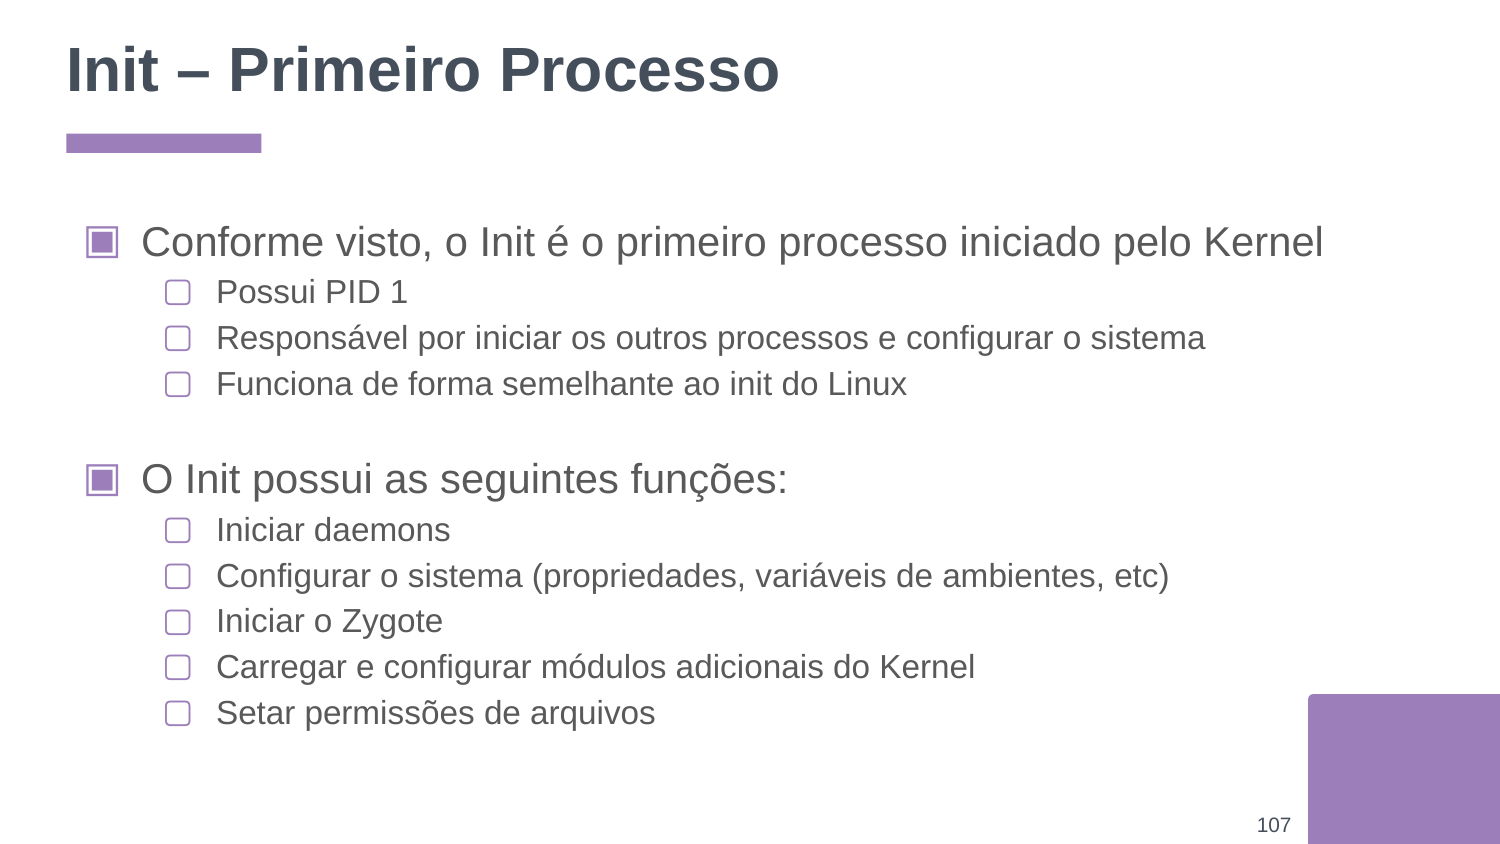

# Init – Primeiro Processo
Conforme visto, o Init é o primeiro processo iniciado pelo Kernel
Possui PID 1
Responsável por iniciar os outros processos e configurar o sistema
Funciona de forma semelhante ao init do Linux
O Init possui as seguintes funções:
Iniciar daemons
Configurar o sistema (propriedades, variáveis de ambientes, etc)
Iniciar o Zygote
Carregar e configurar módulos adicionais do Kernel
Setar permissões de arquivos
107